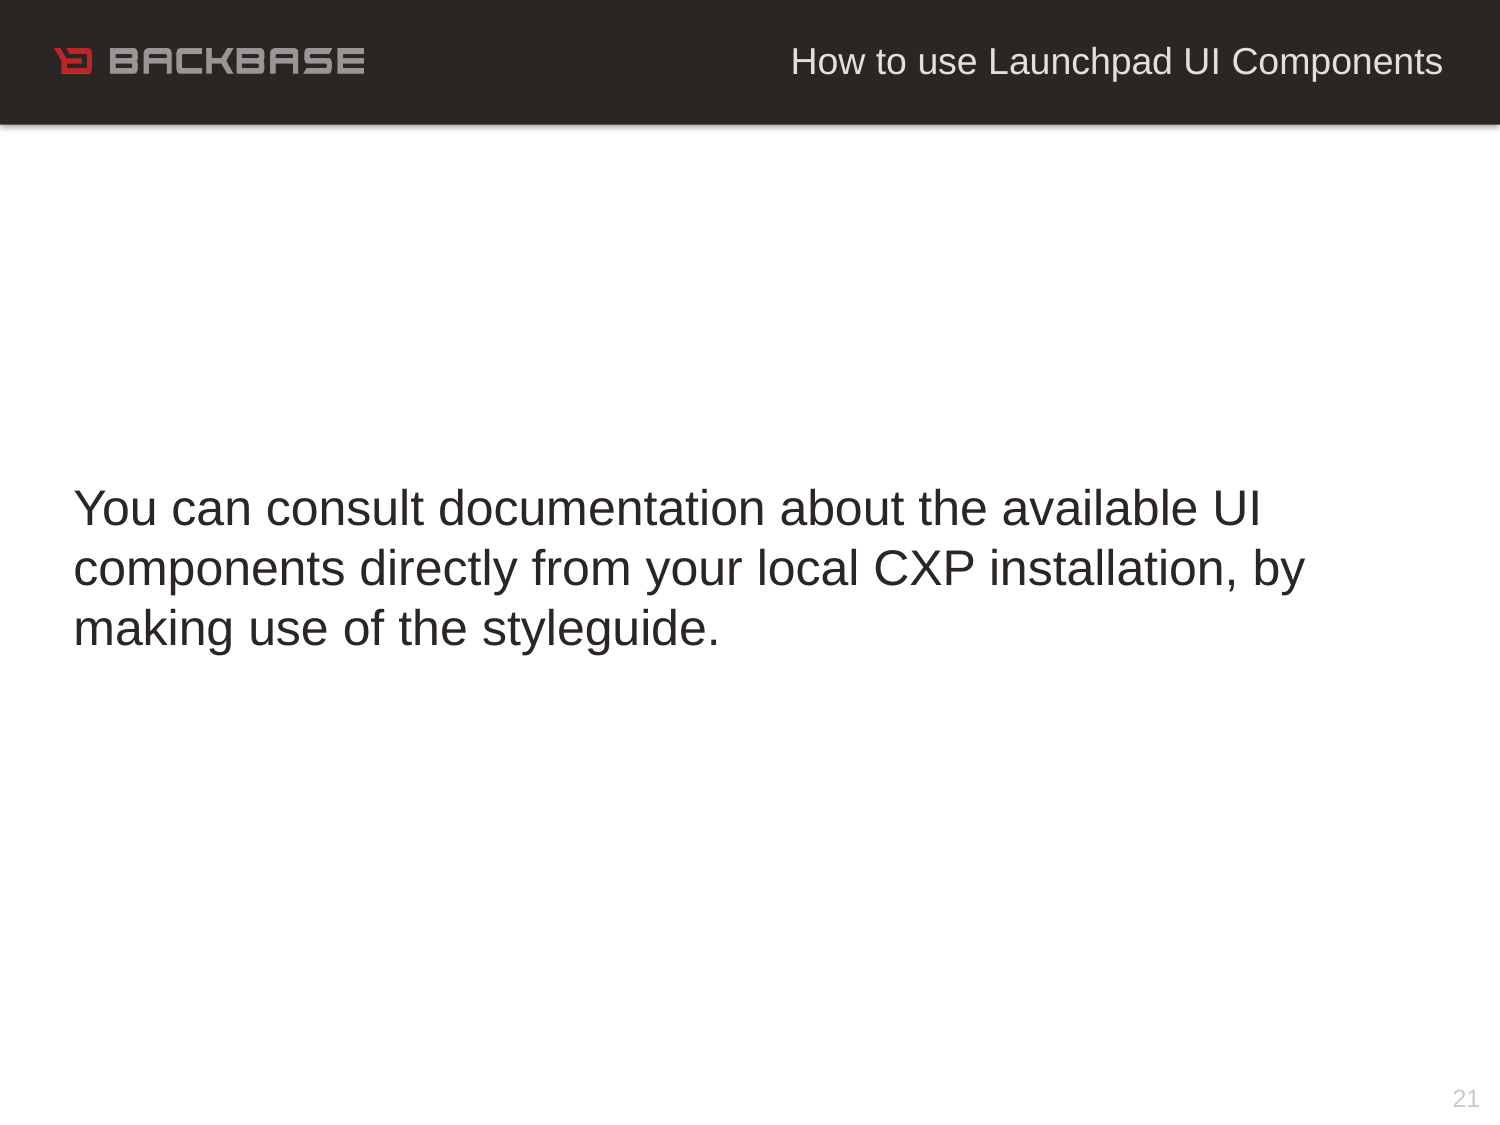

How to use Launchpad UI Components
You can consult documentation about the available UI components directly from your local CXP installation, by making use of the styleguide.
21